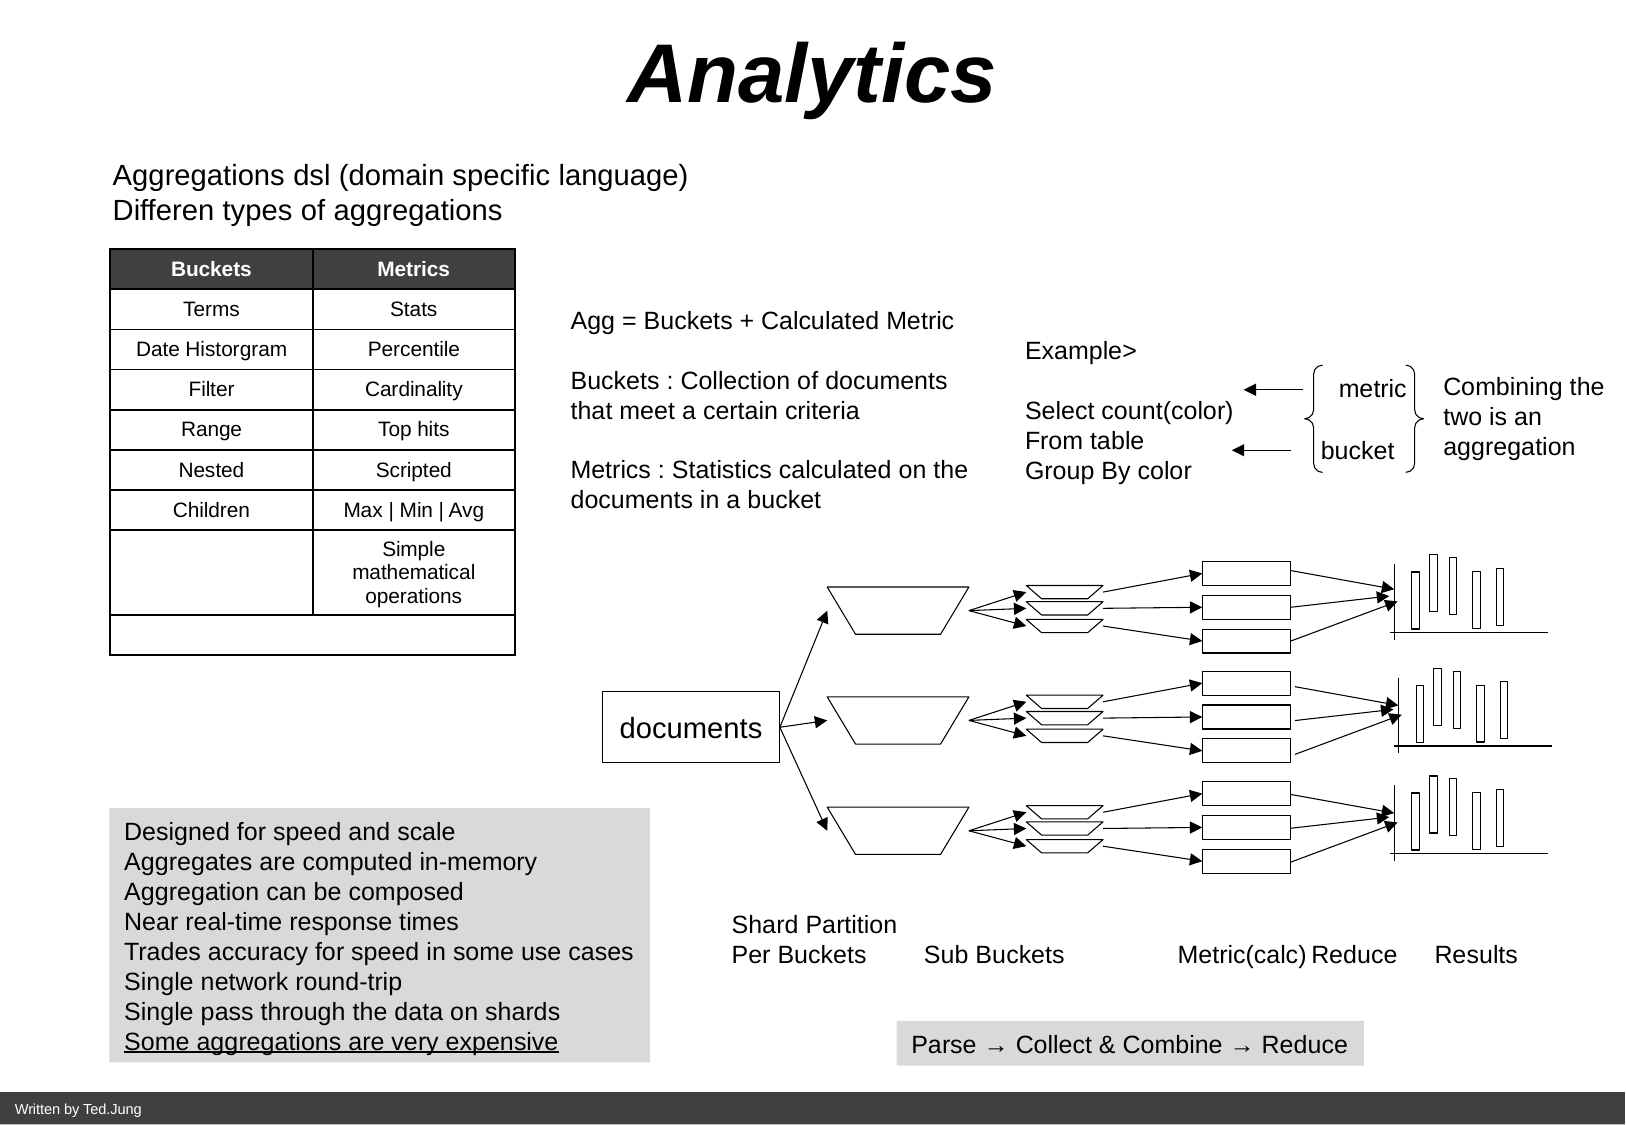

Analytics
Aggregations dsl (domain specific language)
Differen types of aggregations
| Buckets | Metrics |
| --- | --- |
| Terms | Stats |
| Date Historgram | Percentile |
| Filter | Cardinality |
| Range | Top hits |
| Nested | Scripted |
| Children | Max | Min | Avg |
|  | Simple mathematical operations |
|  |  |
Agg = Buckets + Calculated Metric

Buckets : Collection of documents that meet a certain criteria

Metrics : Statistics calculated on the documents in a bucket
Example>

Select count(color)
From table
Group By color
Combining the two is an aggregation

metric
bucket

documents

Shard Partition
Per Buckets
Sub Buckets
Metric(calc)
Reduce
Results
Designed for speed and scale
Aggregates are computed in-memory
Aggregation can be composed
Near real-time response times
Trades accuracy for speed in some use cases
Single network round-trip
Single pass through the data on shards
Some aggregations are very expensive
Parse → Collect & Combine → Reduce